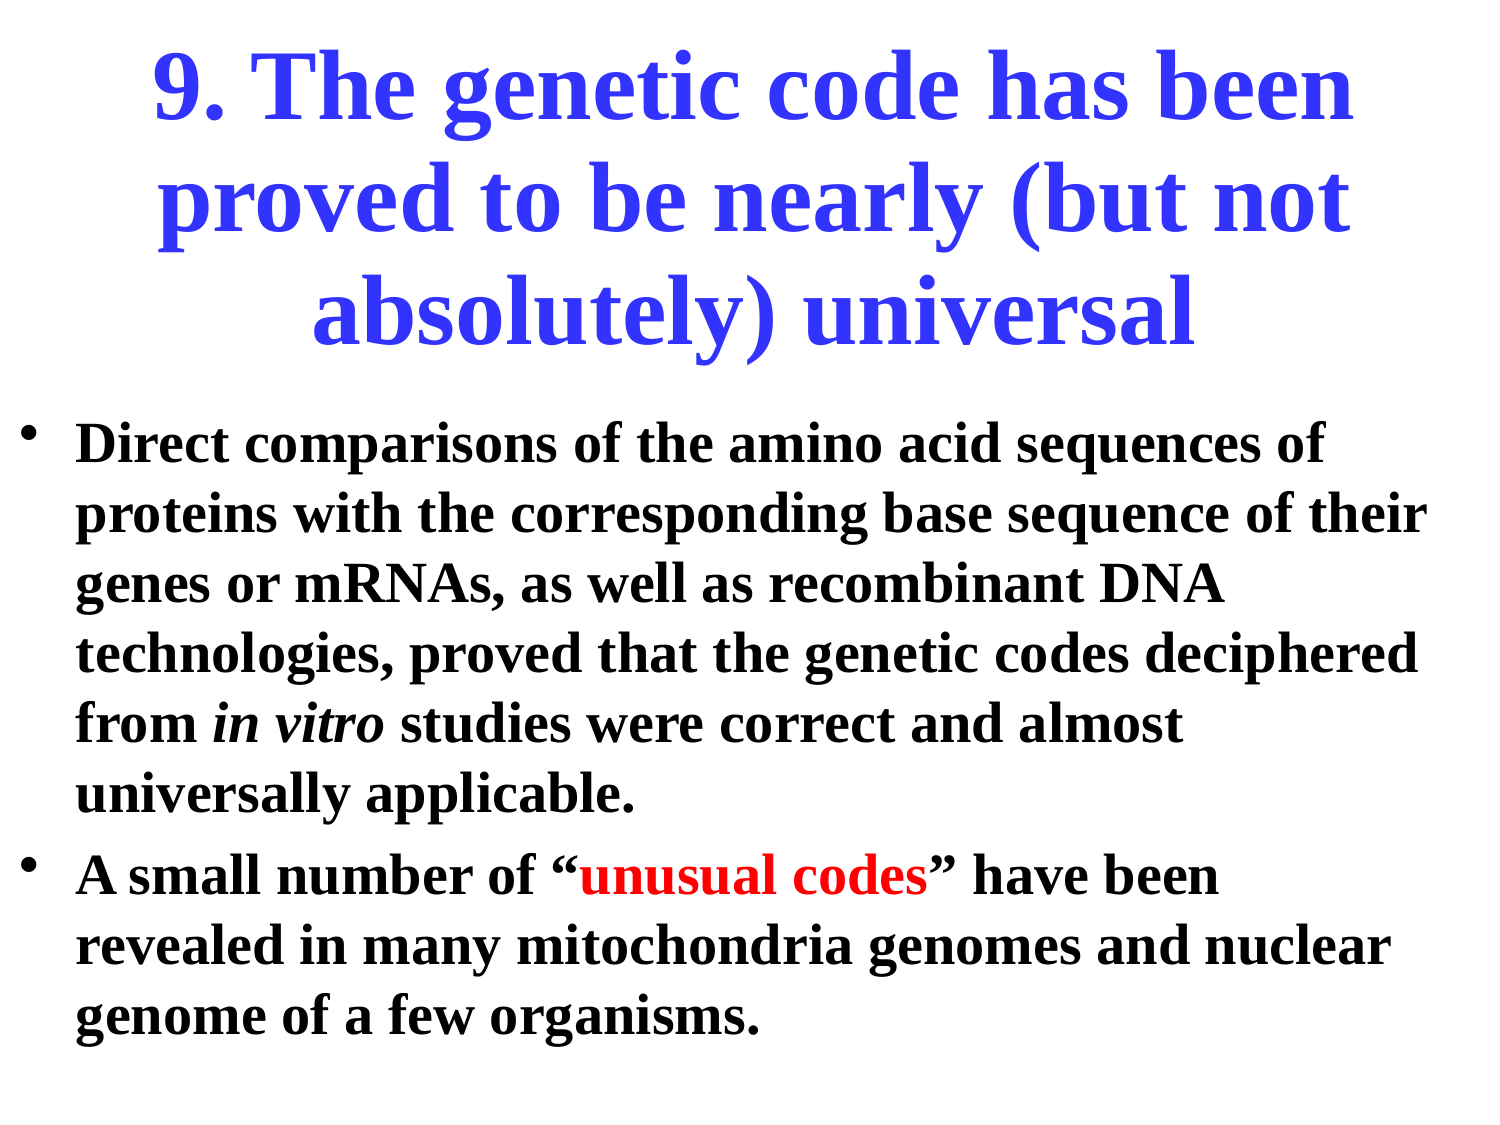

# 9. The genetic code has been proved to be nearly (but not absolutely) universal
Direct comparisons of the amino acid sequences of proteins with the corresponding base sequence of their genes or mRNAs, as well as recombinant DNA technologies, proved that the genetic codes deciphered from in vitro studies were correct and almost universally applicable.
A small number of “unusual codes” have been revealed in many mitochondria genomes and nuclear genome of a few organisms.